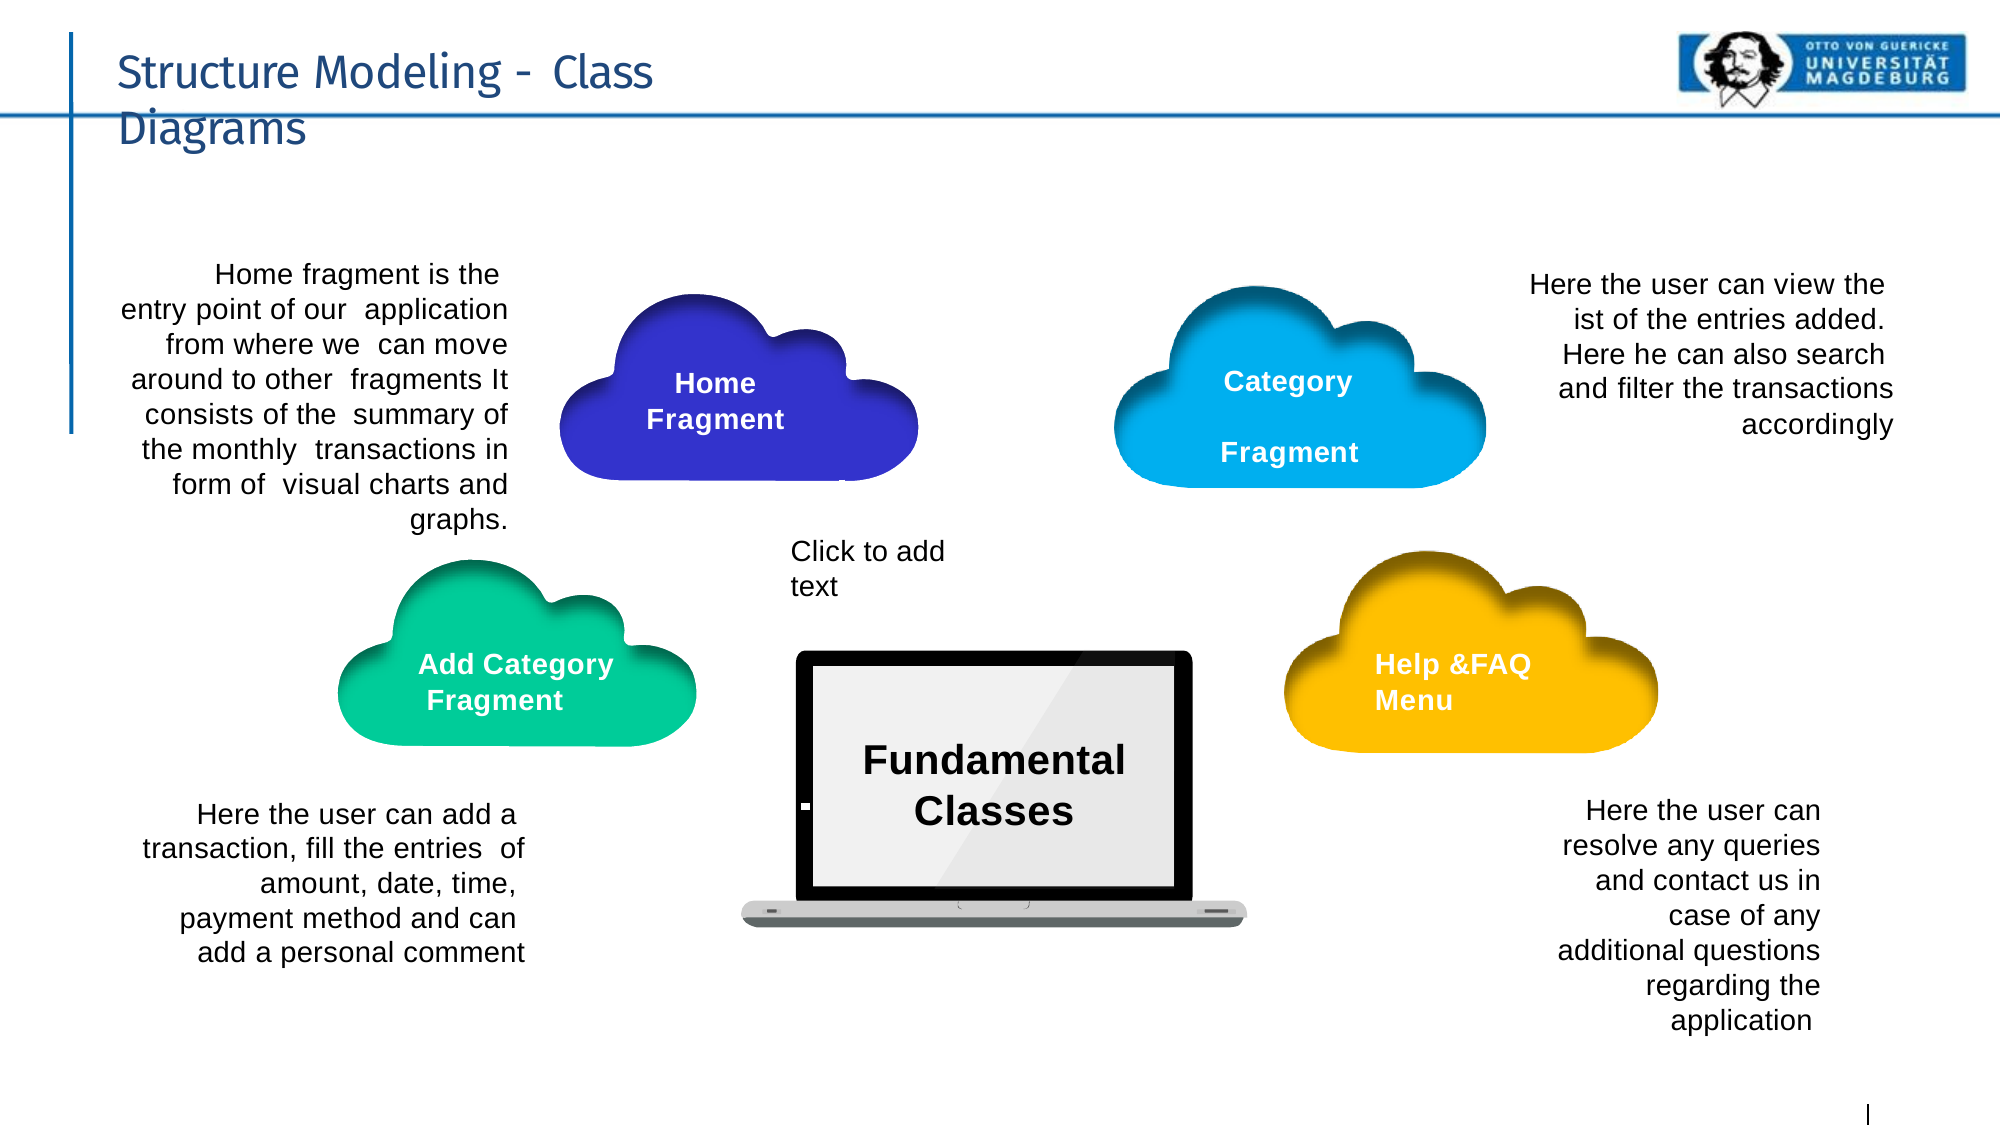

# Structure Modeling - Class Diagrams
Home fragment is the  entry point of our  application from where we  can move around to other  fragments It consists of the  summary of the monthly  transactions in form of  visual charts and graphs.
Here the user can view the  ist of the entries added.  Here he can also search  and filter the transactions
accordingly
Category  Fragment
Home
Fragment

Click to add text

Add Category  Fragment
Help &FAQ  Menu

Fundamental
Classes
Here the user can resolve any queries and contact us in case of any additional questions regarding the application
Here the user can add a  transaction, fill the entries  of amount, date, time,  payment method and can  add a personal comment